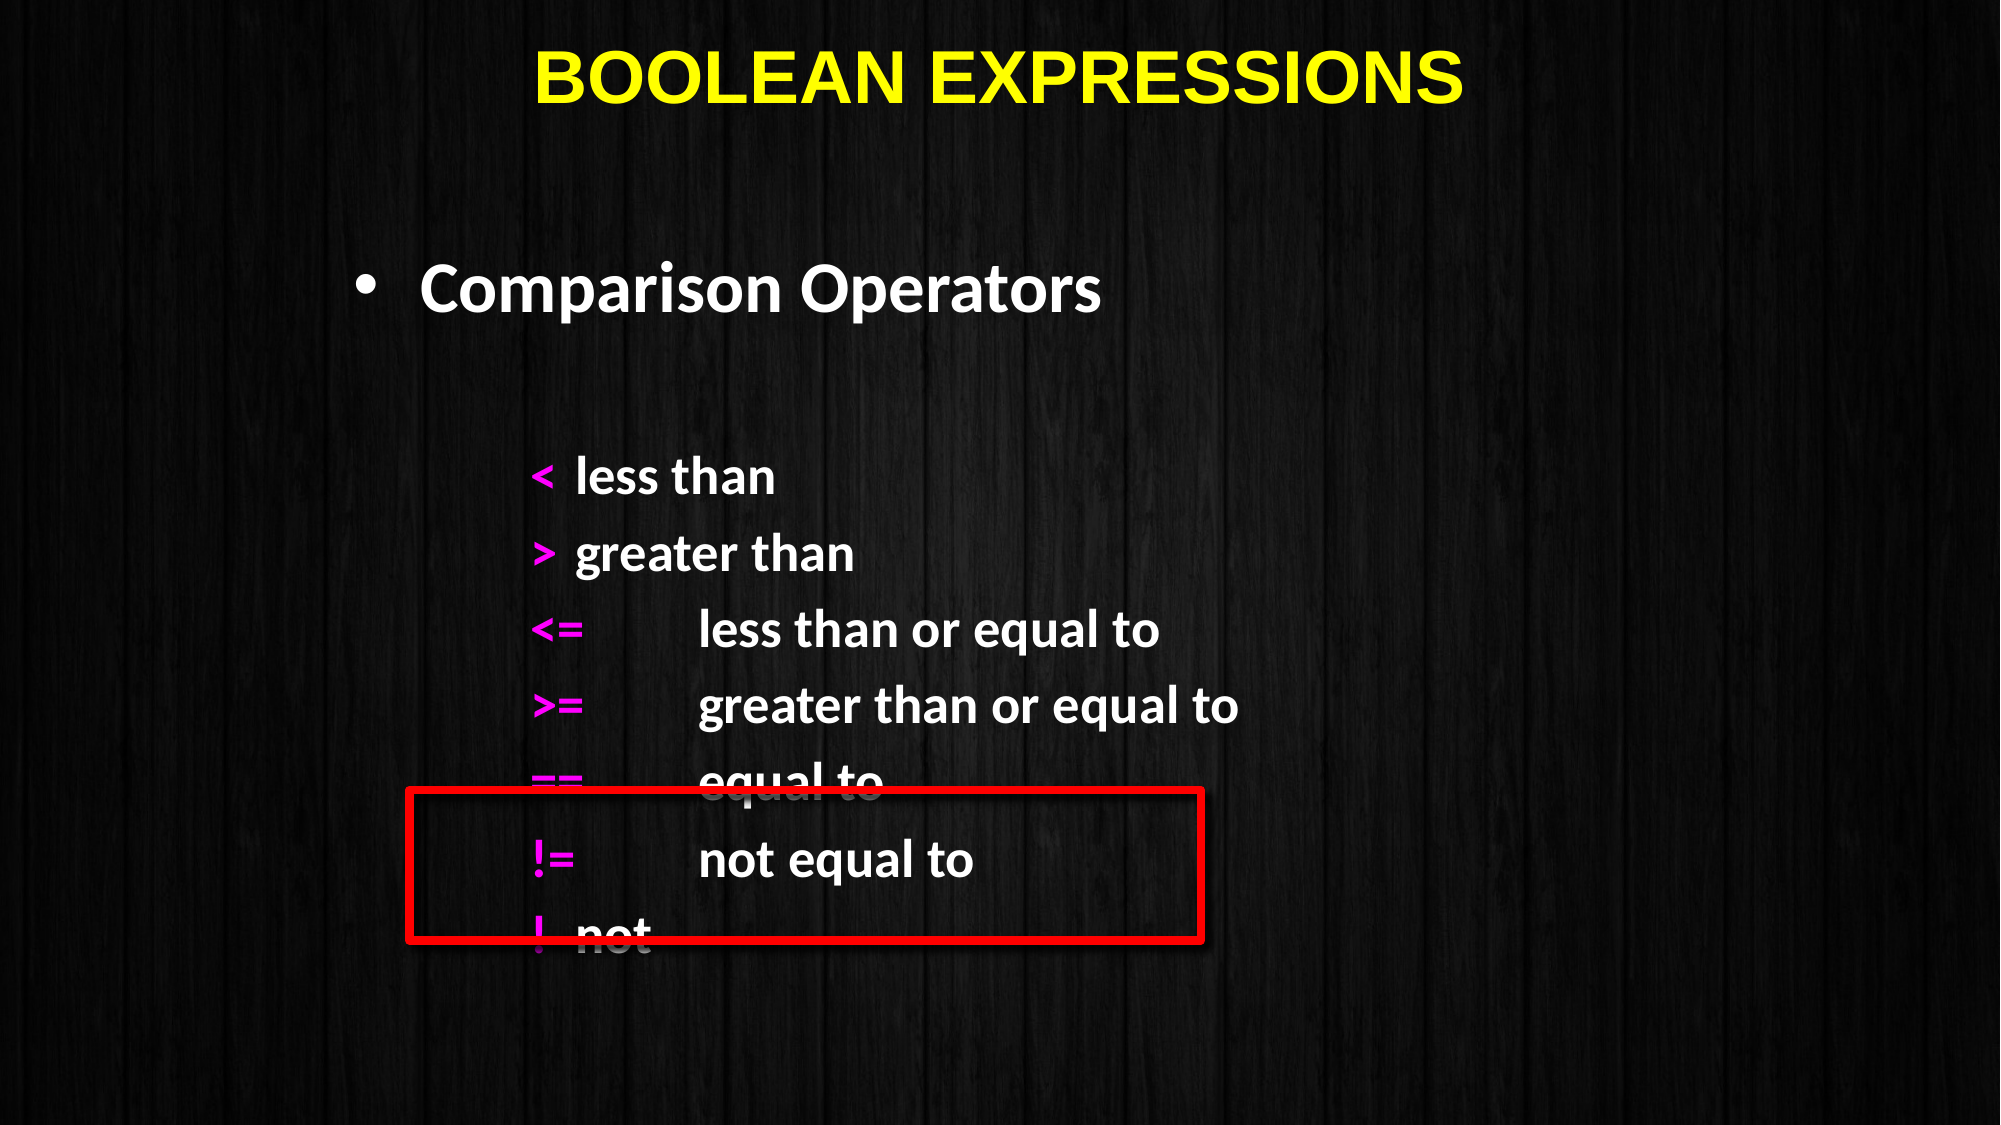

# Boolean Expressions
Comparison Operators

<		less than
>		greater than
<=	less than or equal to
>=	greater than or equal to
==   	equal to
!=	not equal to
!		not